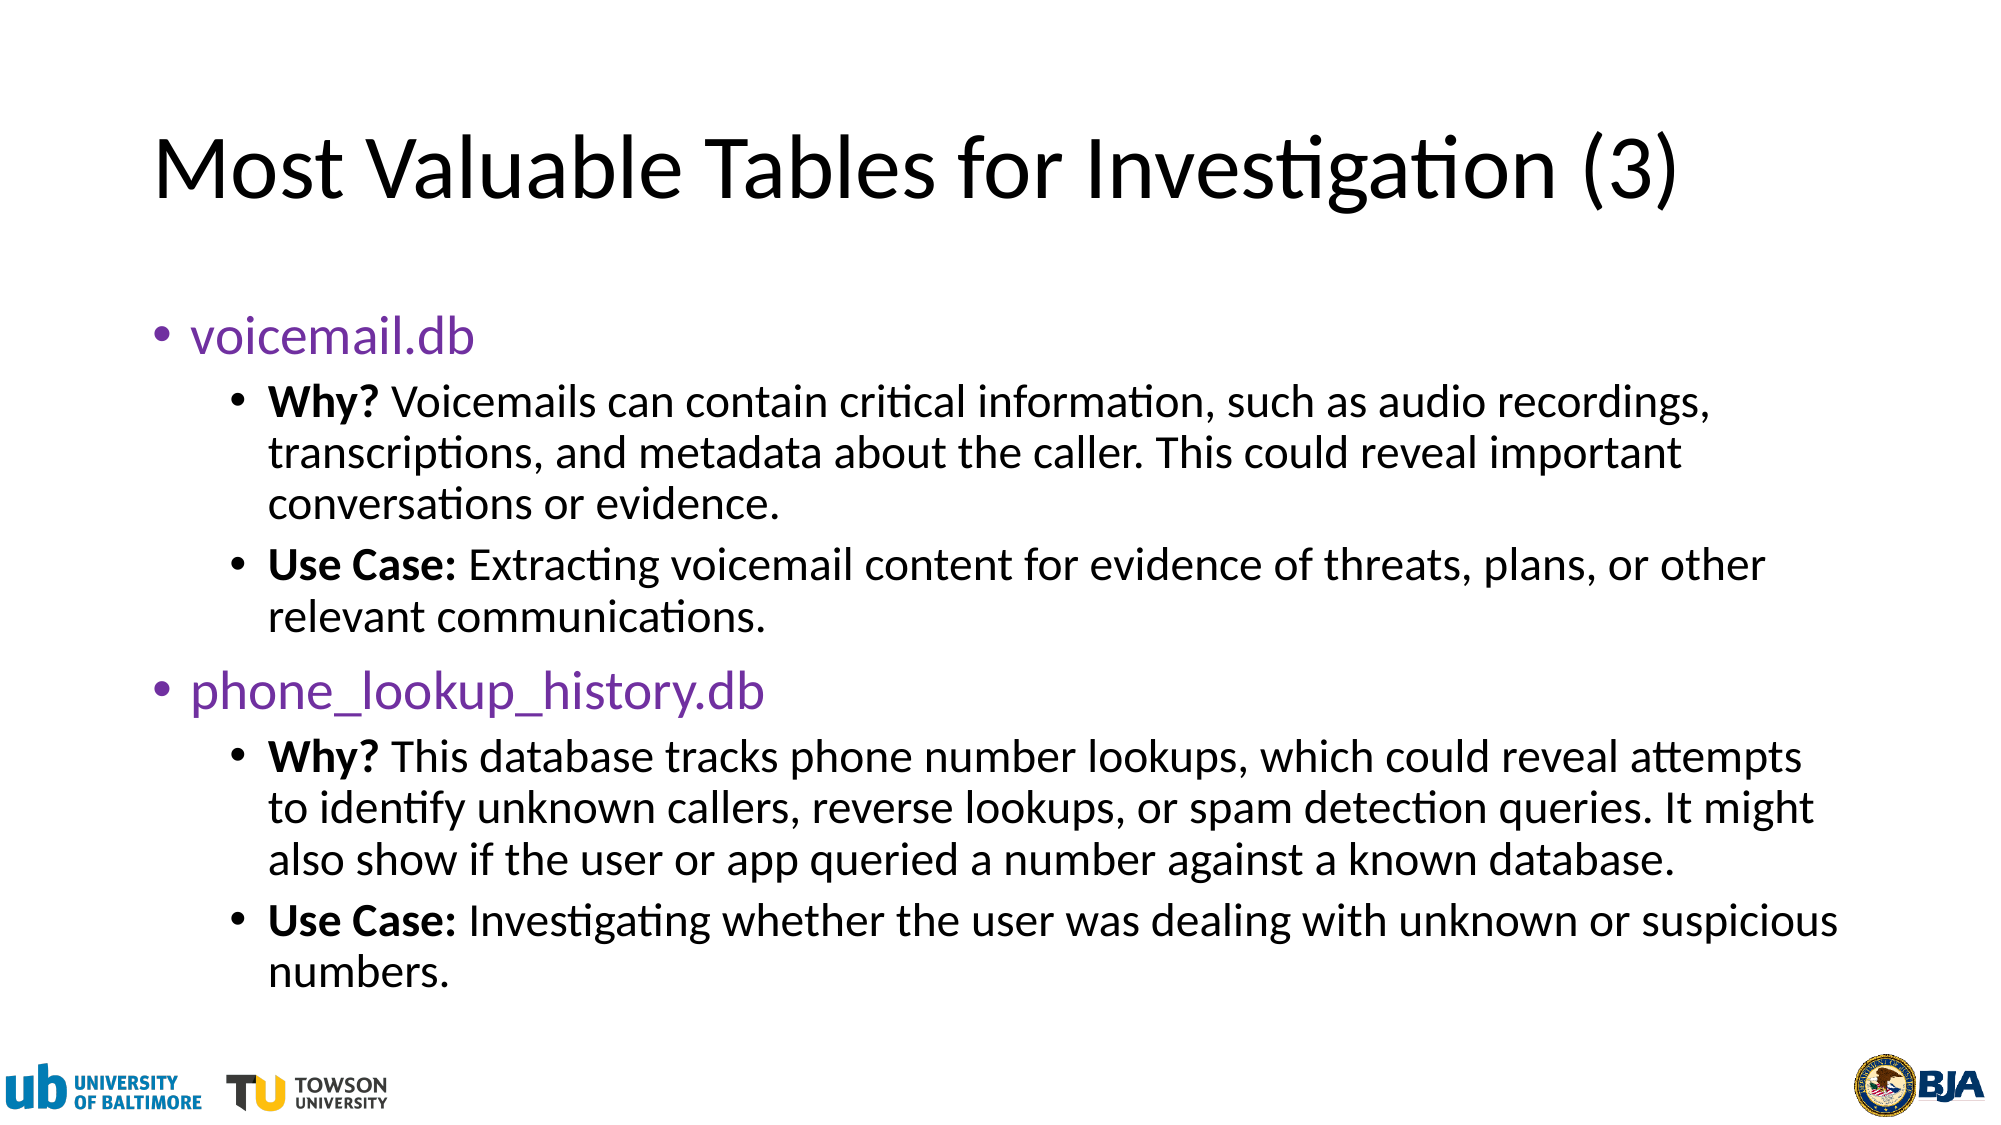

# Most Valuable Tables for Investigation (3)
voicemail.db
Why? Voicemails can contain critical information, such as audio recordings, transcriptions, and metadata about the caller. This could reveal important conversations or evidence.
Use Case: Extracting voicemail content for evidence of threats, plans, or other relevant communications.
phone_lookup_history.db
Why? This database tracks phone number lookups, which could reveal attempts to identify unknown callers, reverse lookups, or spam detection queries. It might also show if the user or app queried a number against a known database.
Use Case: Investigating whether the user was dealing with unknown or suspicious numbers.